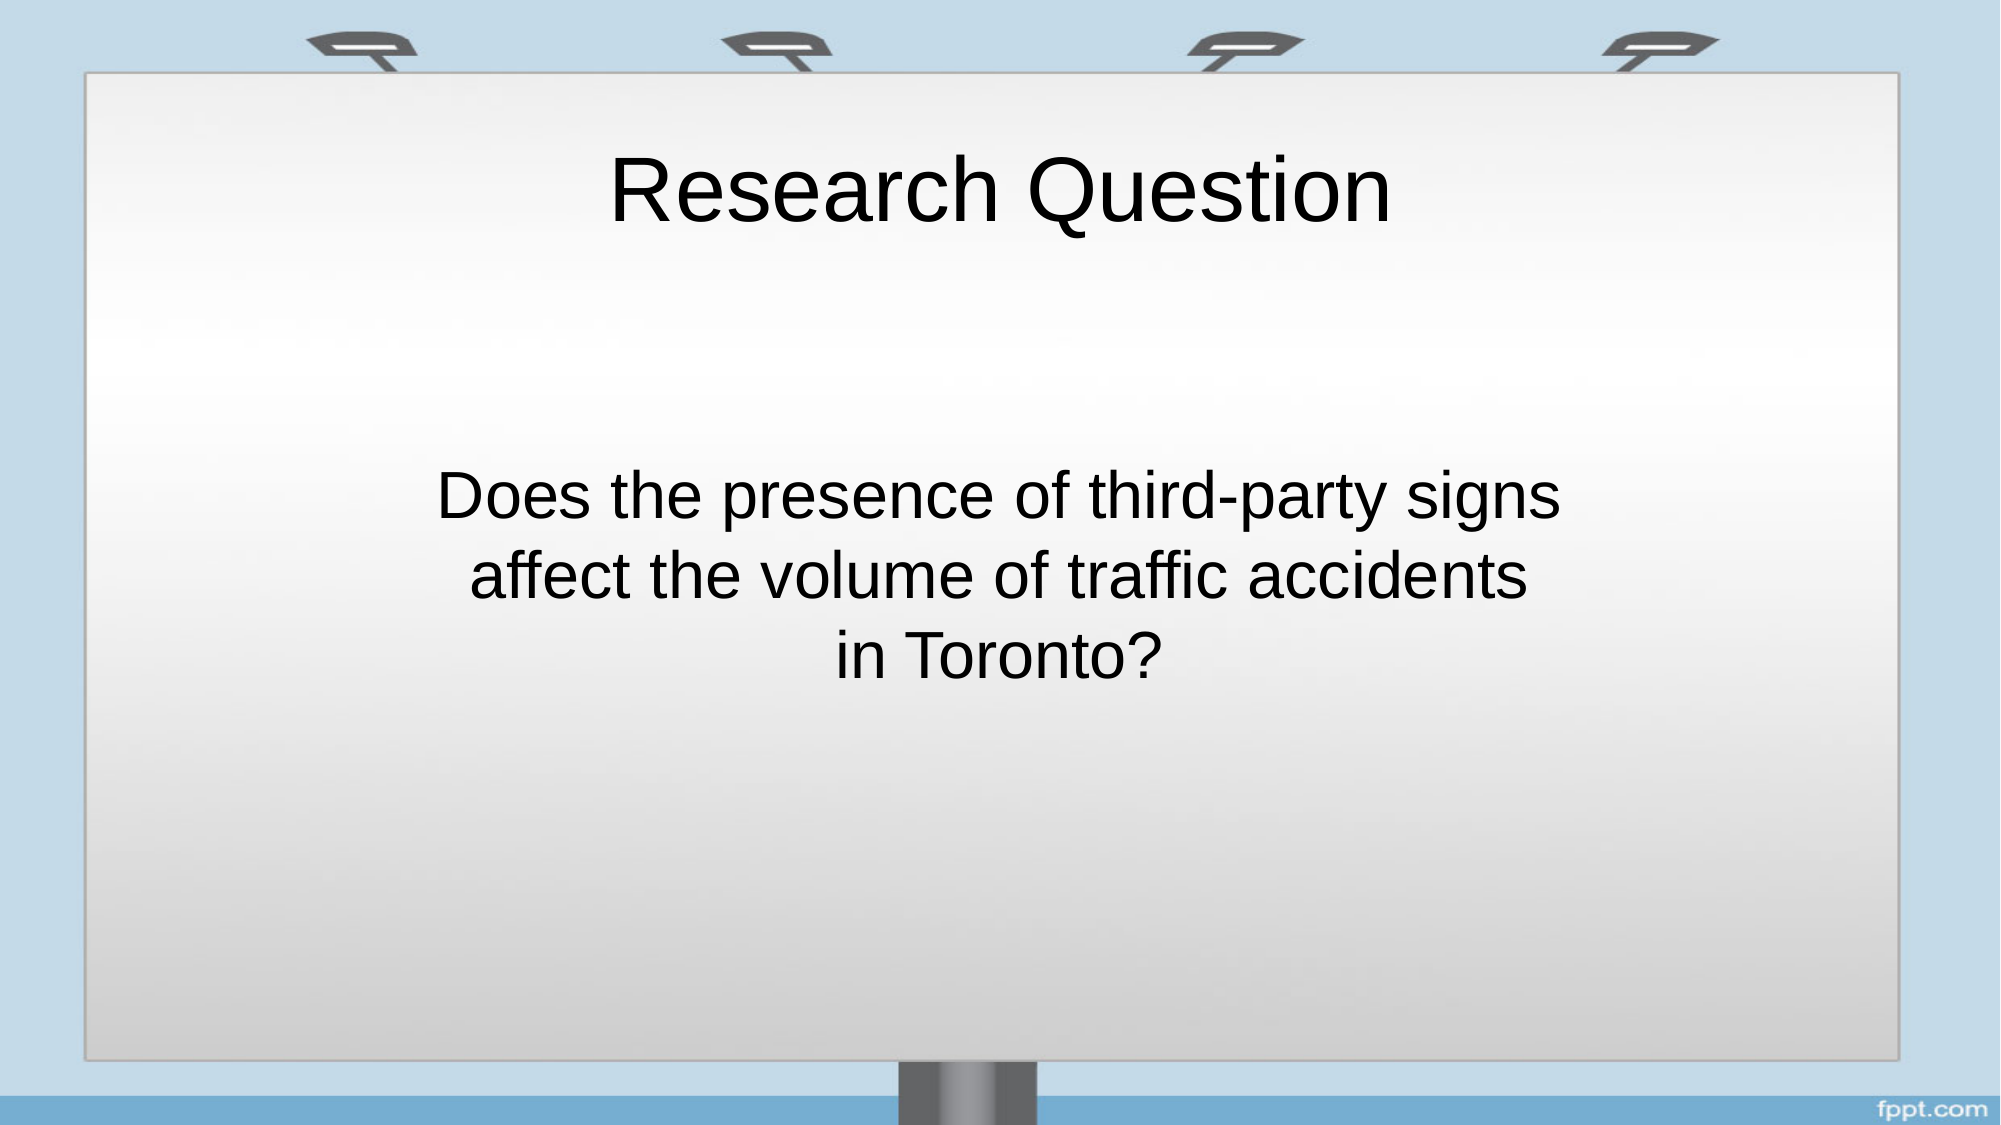

# Research Question
Does the presence of third-party signs affect the volume of traffic accidents in Toronto?